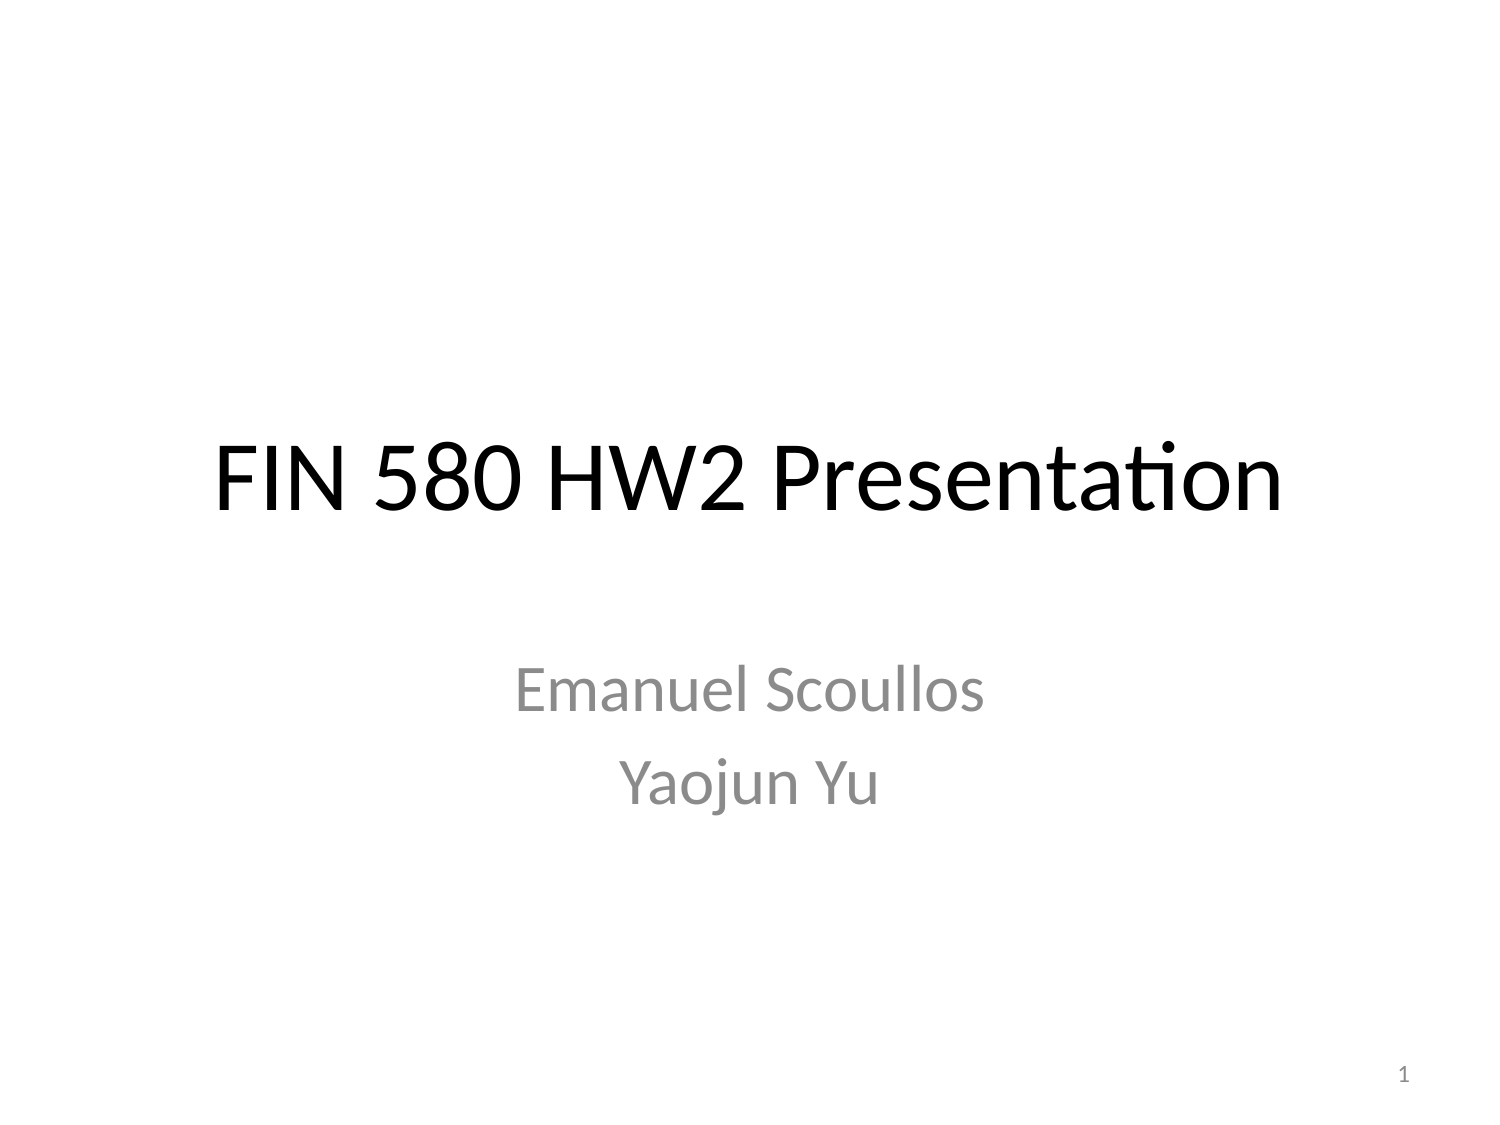

# FIN 580 HW2 Presentation
Emanuel Scoullos
Yaojun Yu
1